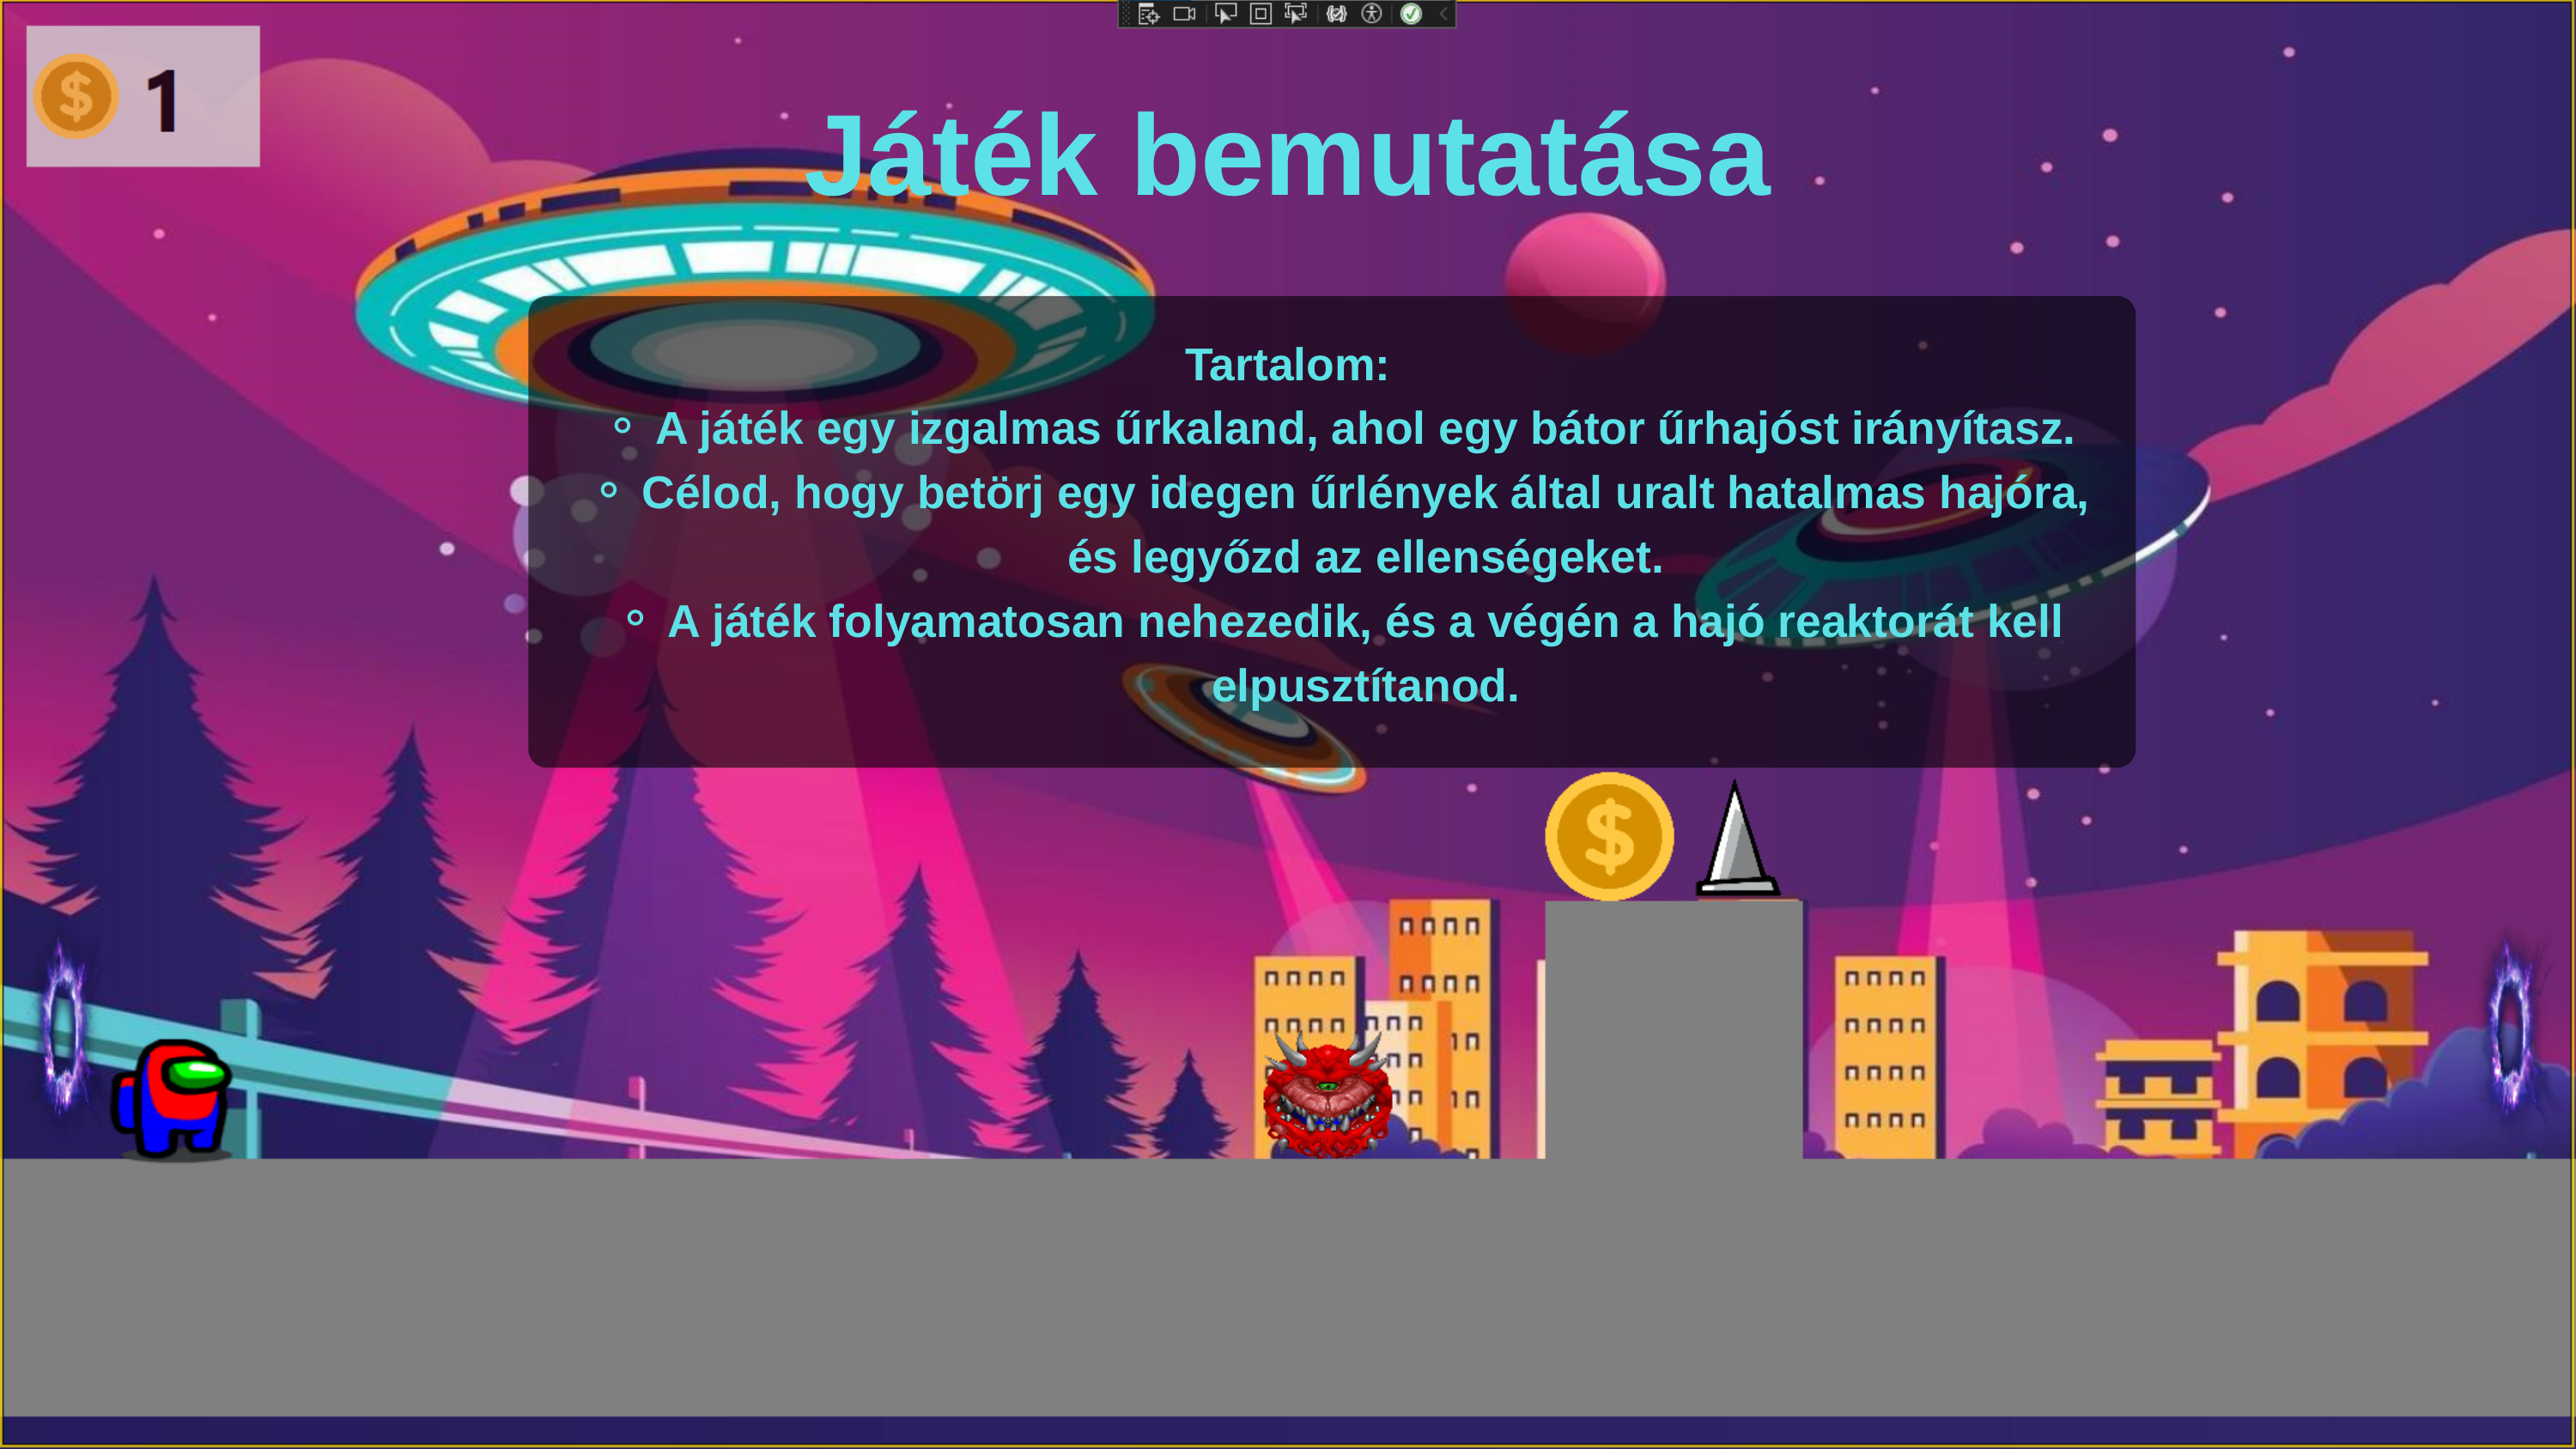

Játék bemutatása

Tartalom:
A játék egy izgalmas űrkaland, ahol egy bátor űrhajóst irányítasz.
Célod, hogy betörj egy idegen űrlények által uralt hatalmas hajóra, és legyőzd az ellenségeket.
A játék folyamatosan nehezedik, és a végén a hajó reaktorát kell elpusztítanod.